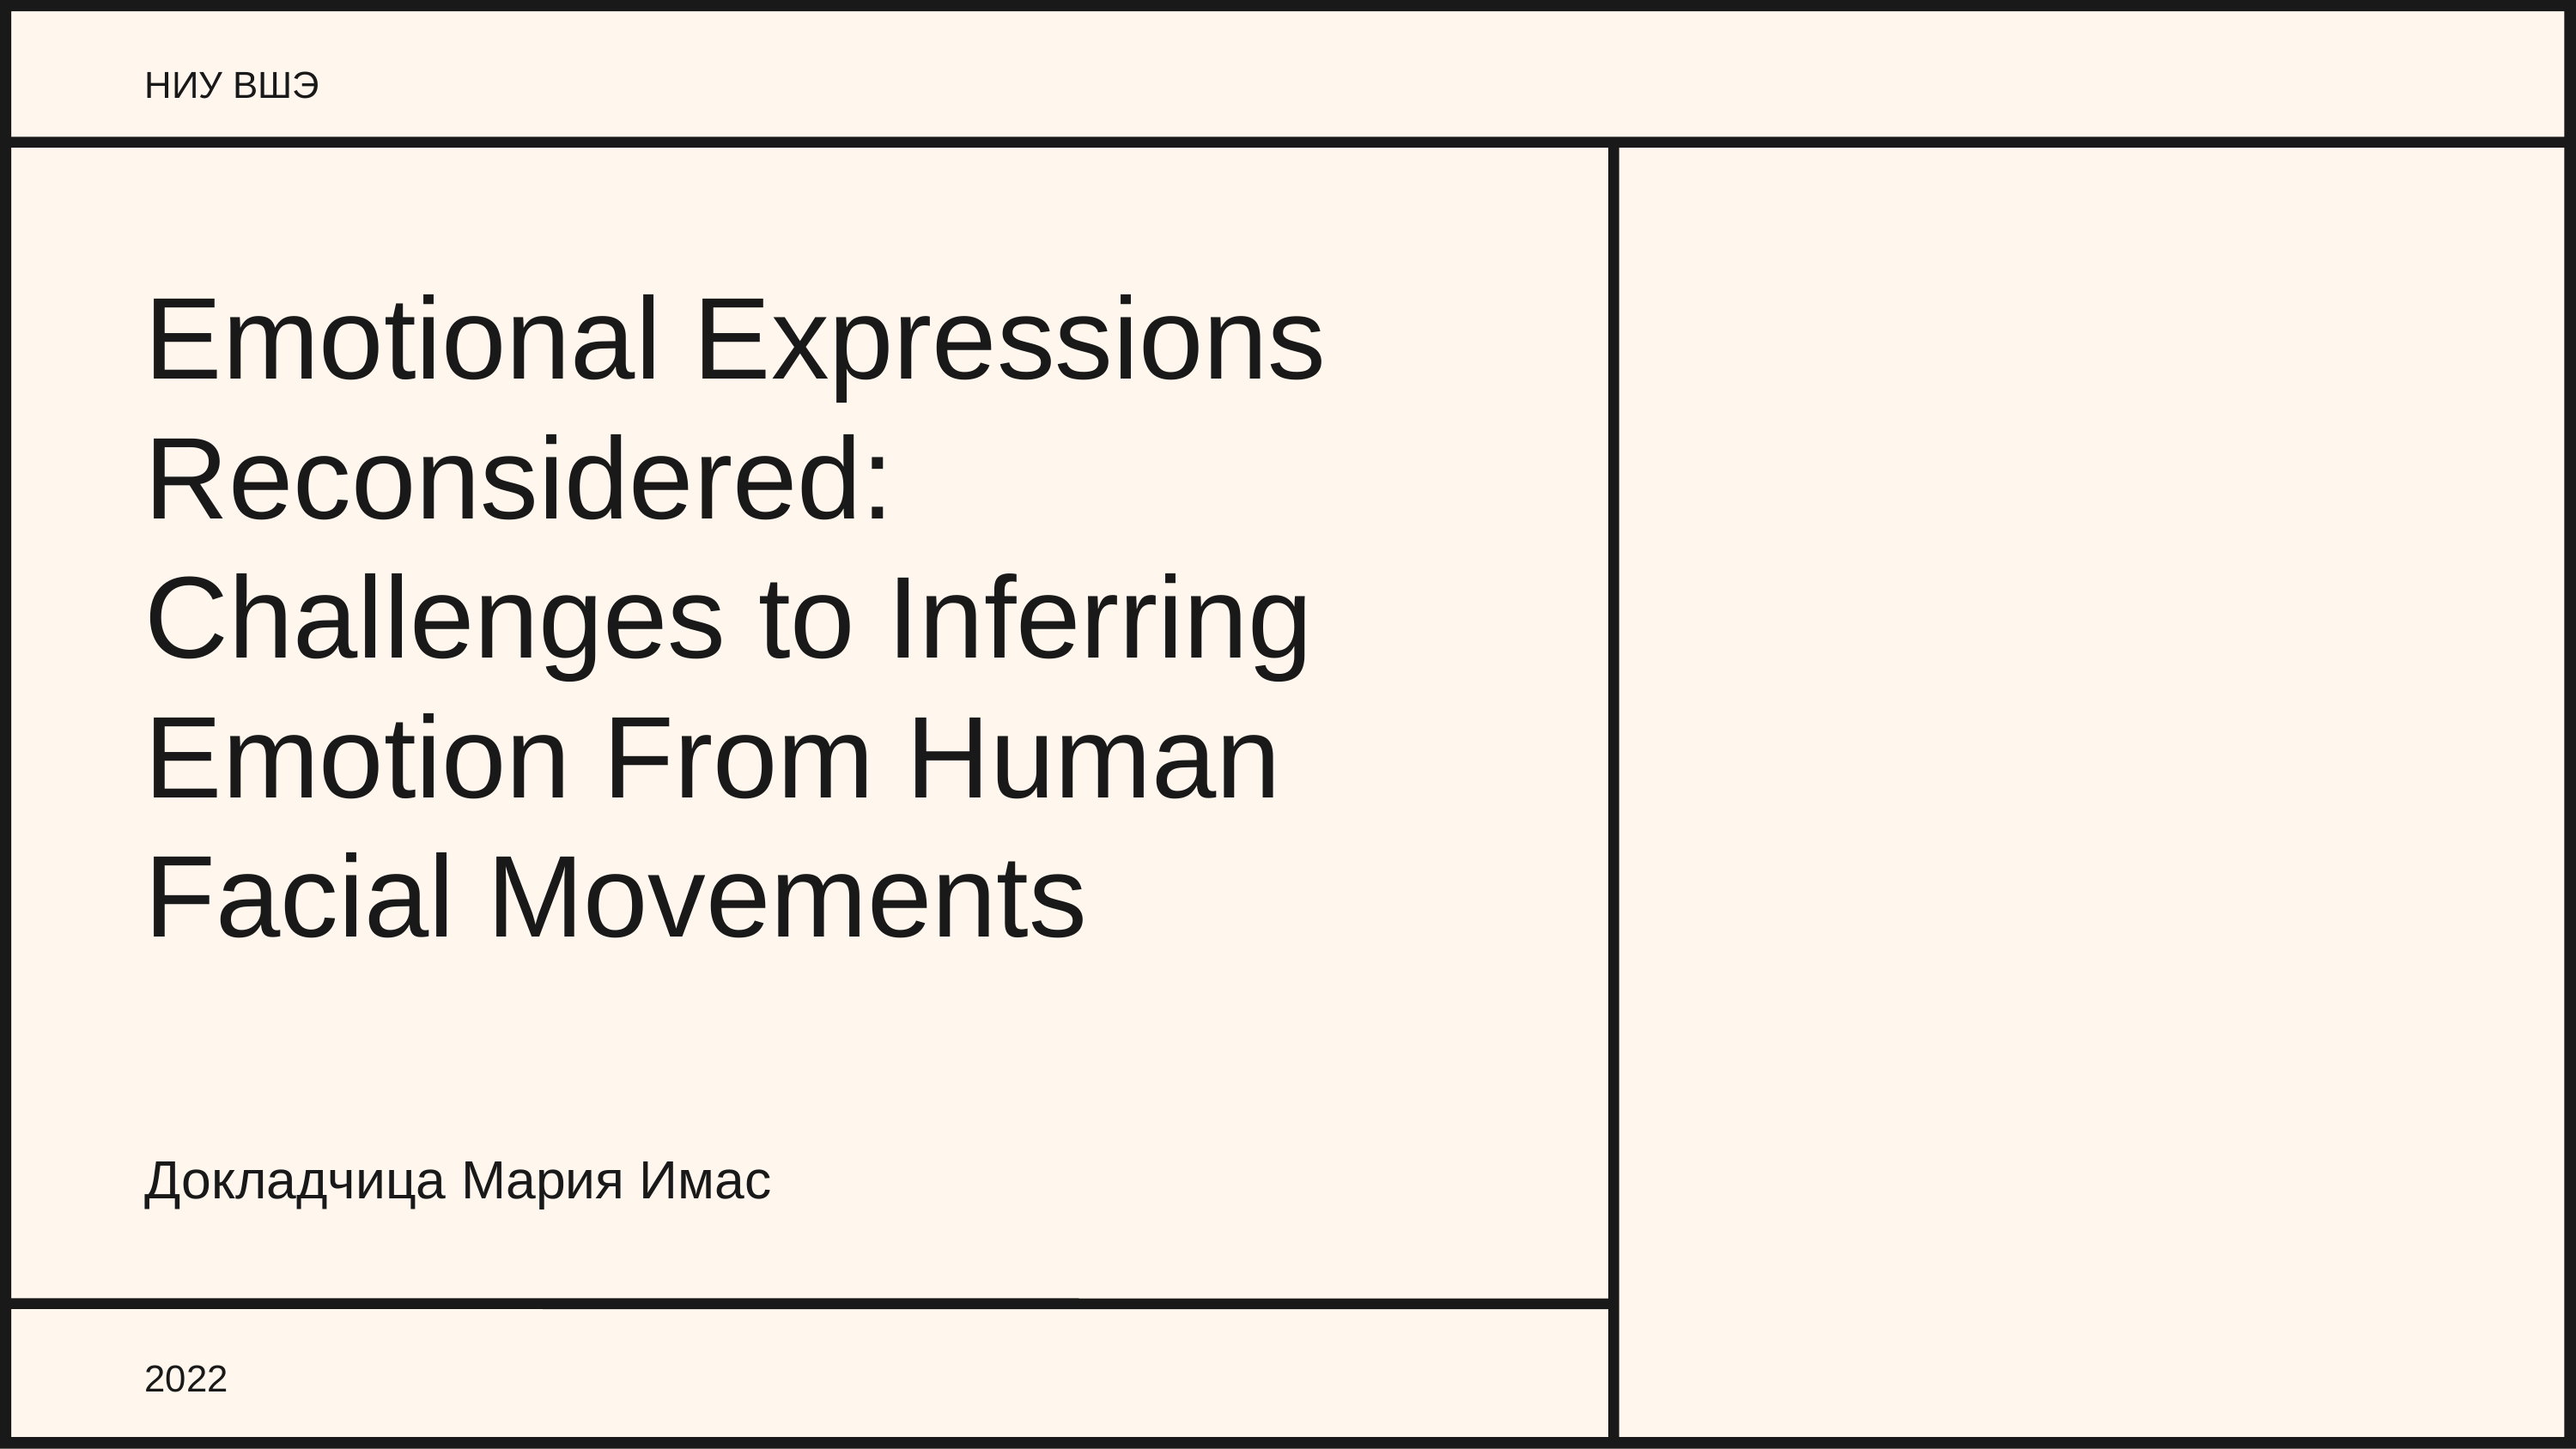

НИУ ВШЭ

Emotional Expressions Reconsidered: Challenges to Inferring Emotion From Human Facial Movements

Докладчица Мария Имас

2022